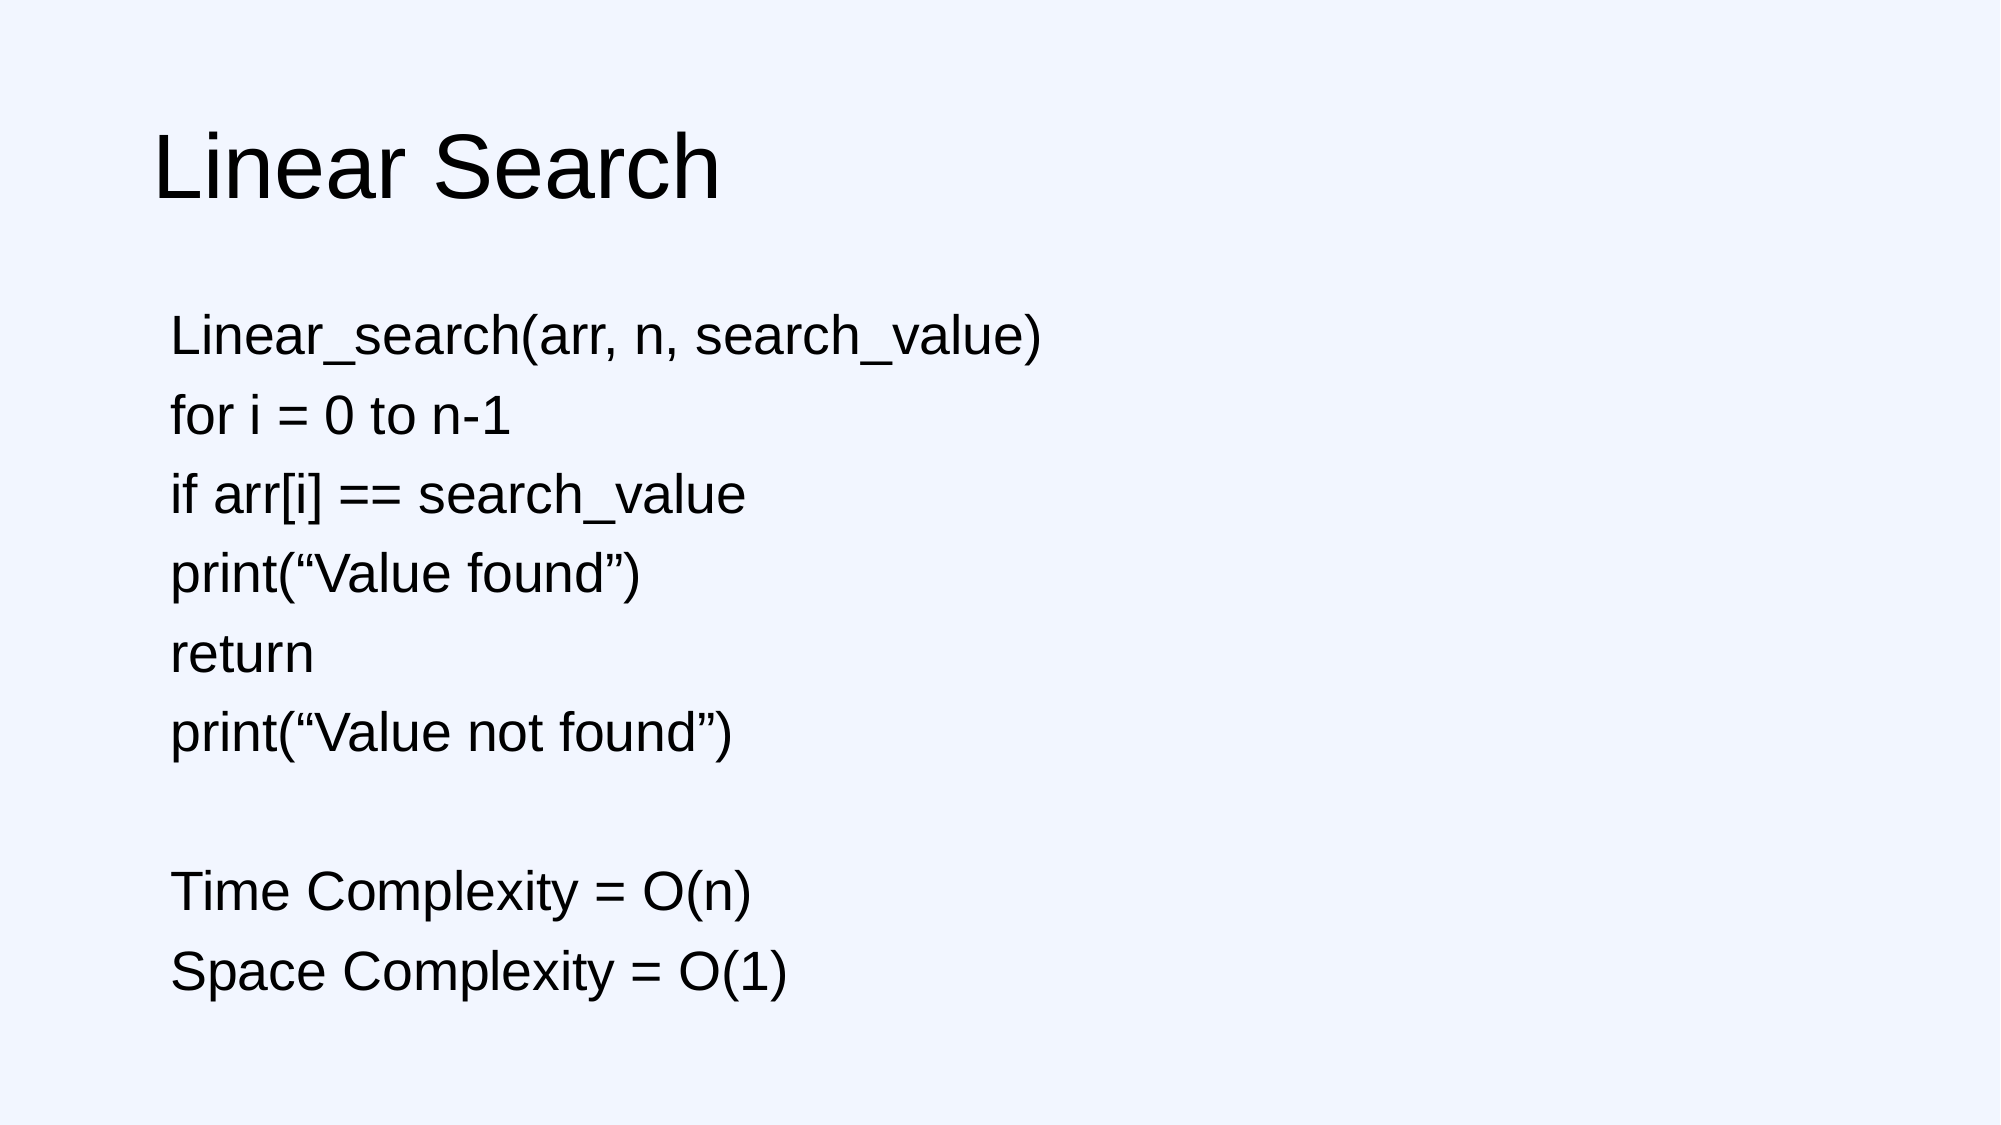

# Linear Search
Linear_search(arr, n, search_value)
	for i = 0 to n-1
		if arr[i] == search_value
			print(“Value found”)
			return
	print(“Value not found”)

Time Complexity = O(n)
Space Complexity = O(1)